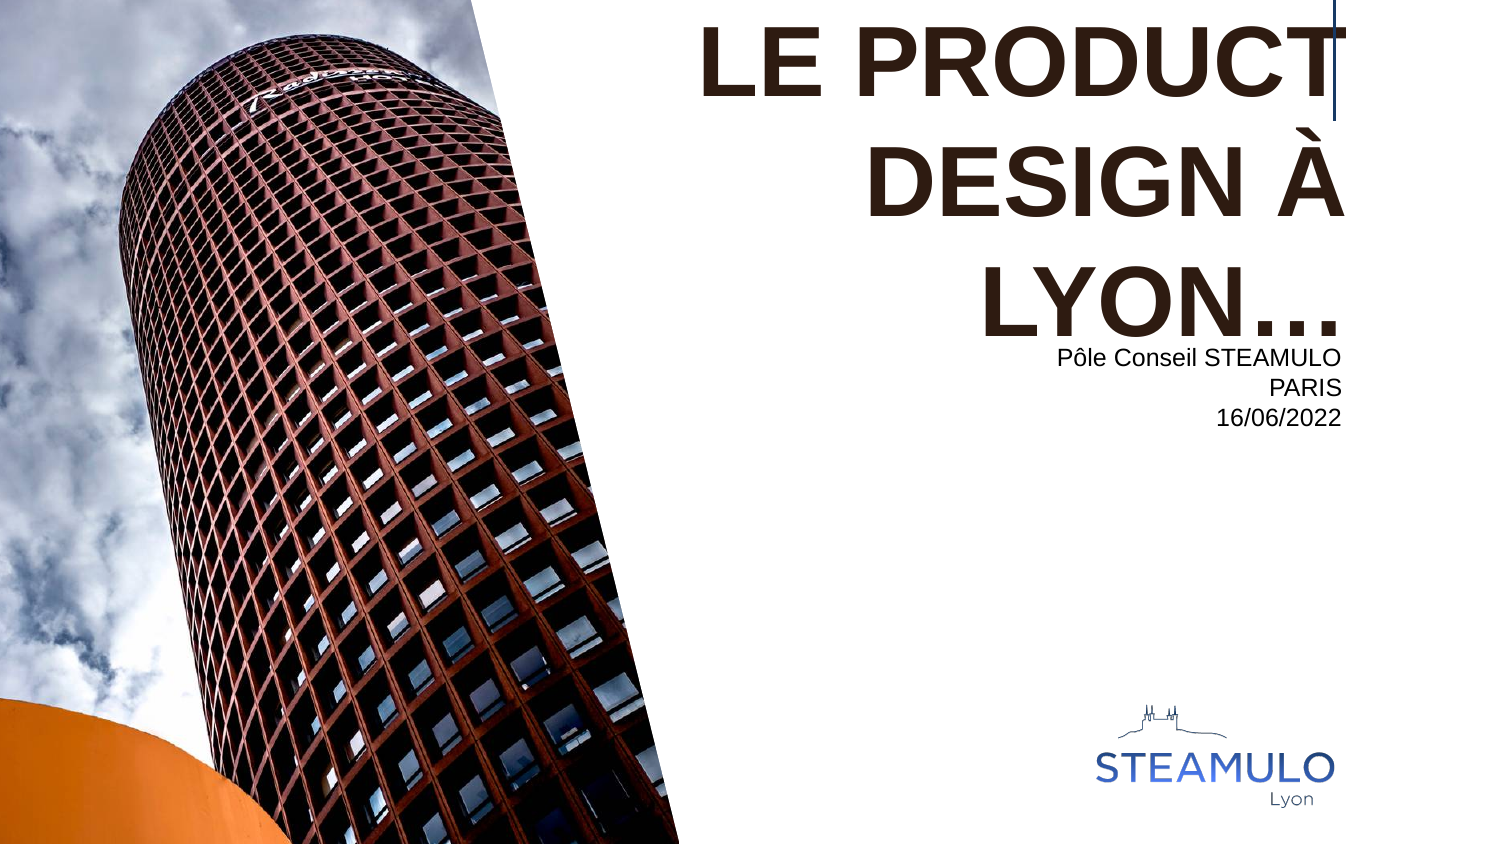

# LE PRODUCT DESIGN À LYON…
Pôle Conseil STEAMULO PARIS
16/06/2022